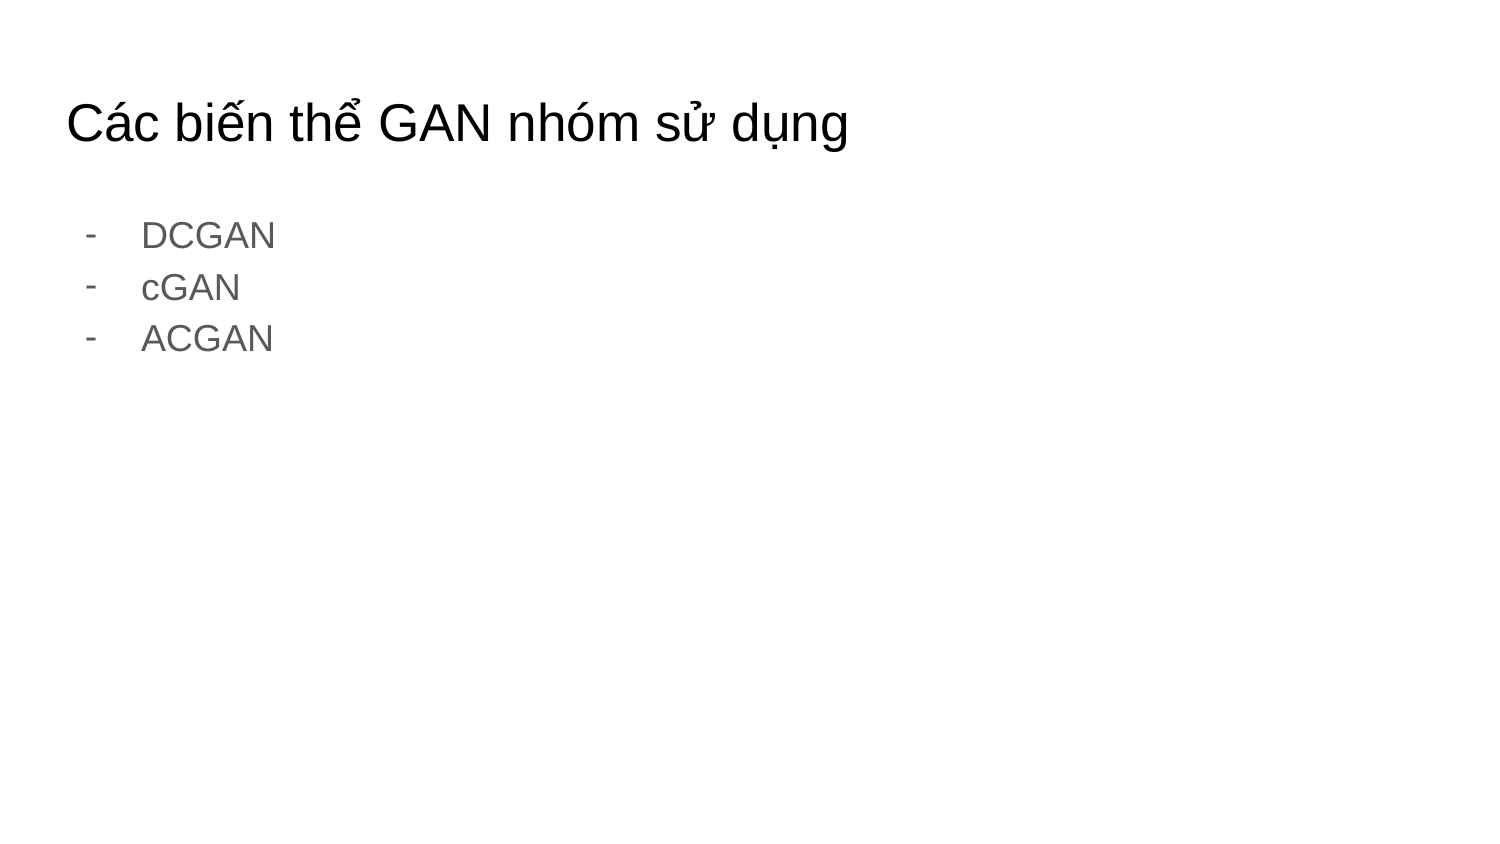

# Các biến thể GAN nhóm sử dụng
DCGAN
cGAN
ACGAN